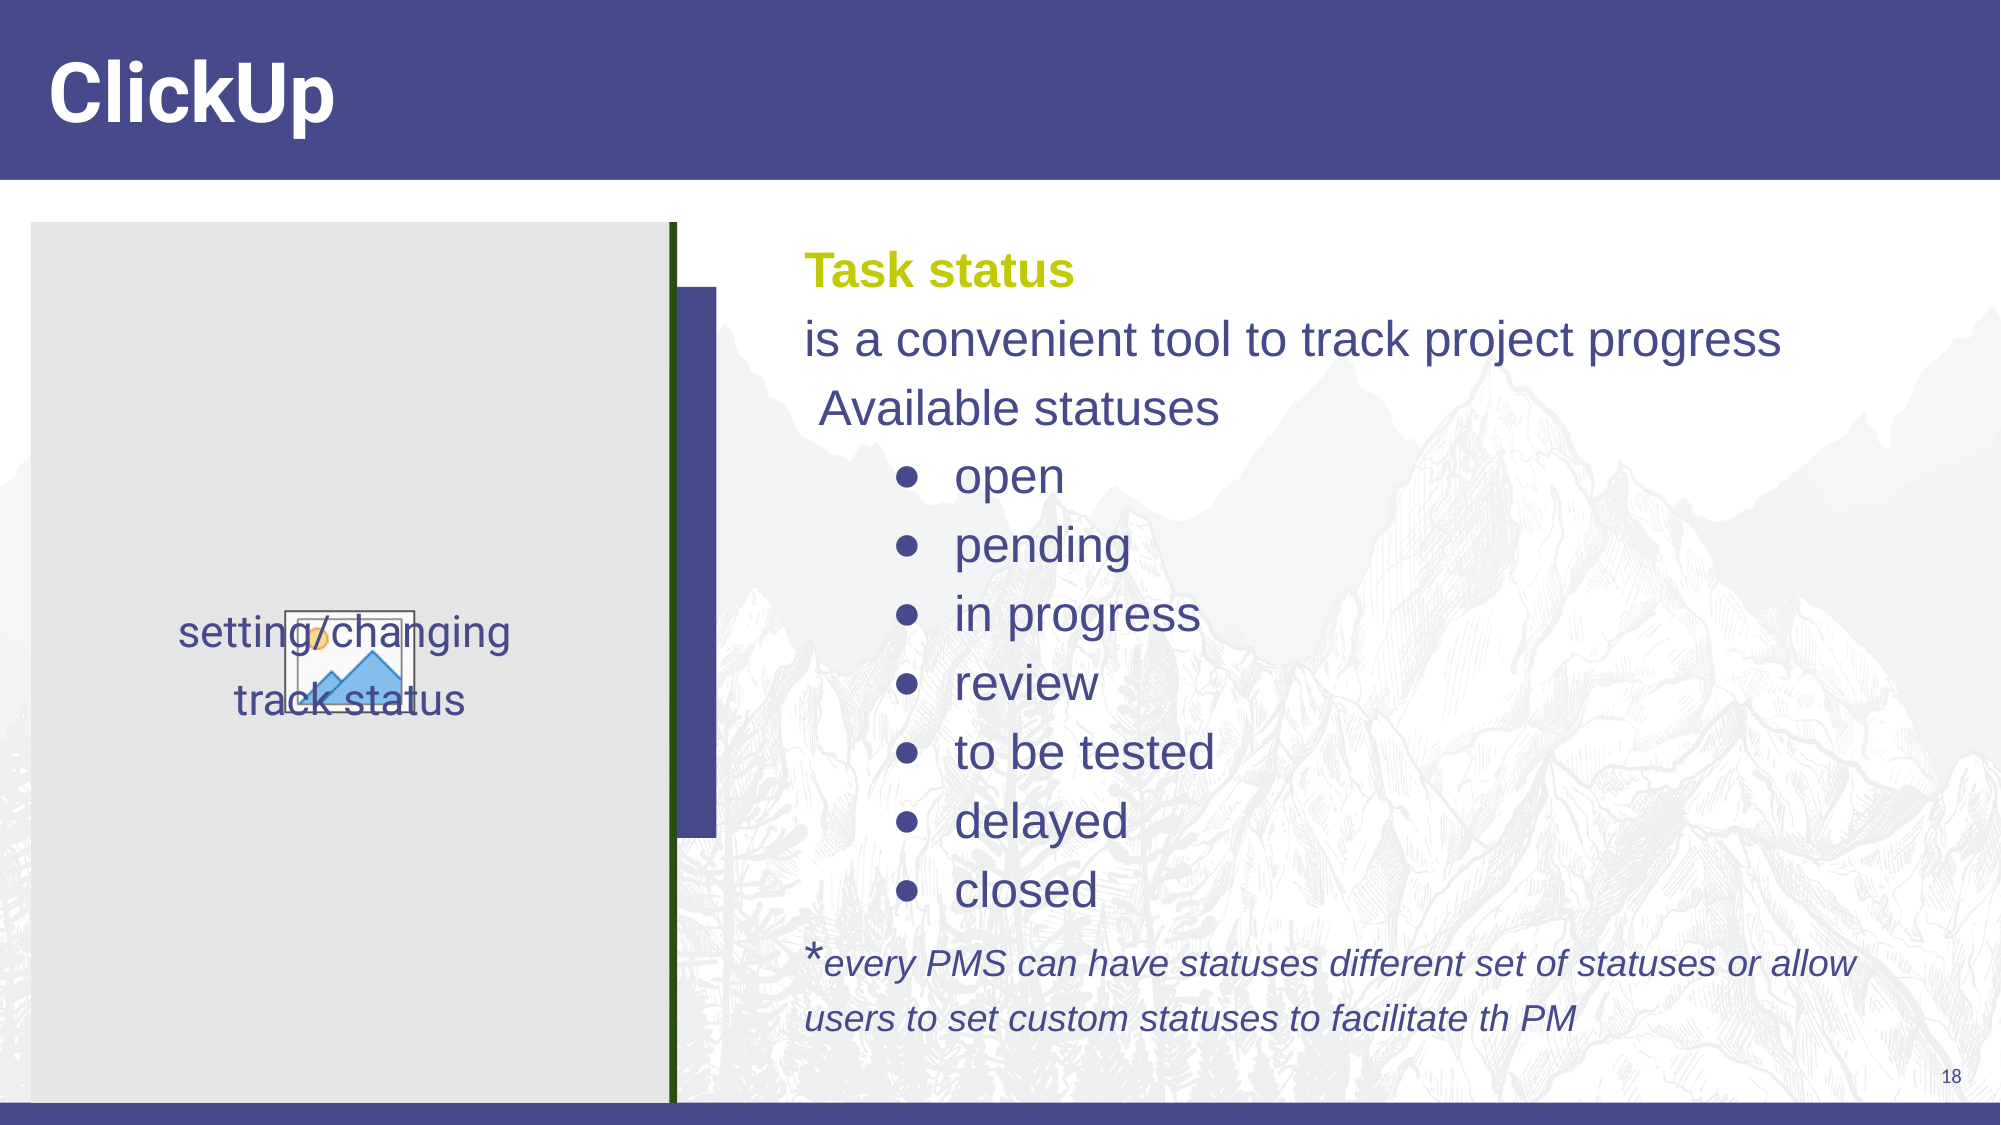

# ClickUp
Task status
is a convenient tool to track project progress
 Available statuses
open
pending
in progress
review
to be tested
delayed
closed
*every PMS can have statuses different set of statuses or allow users to set custom statuses to facilitate th PM
setting/changing
track status
18